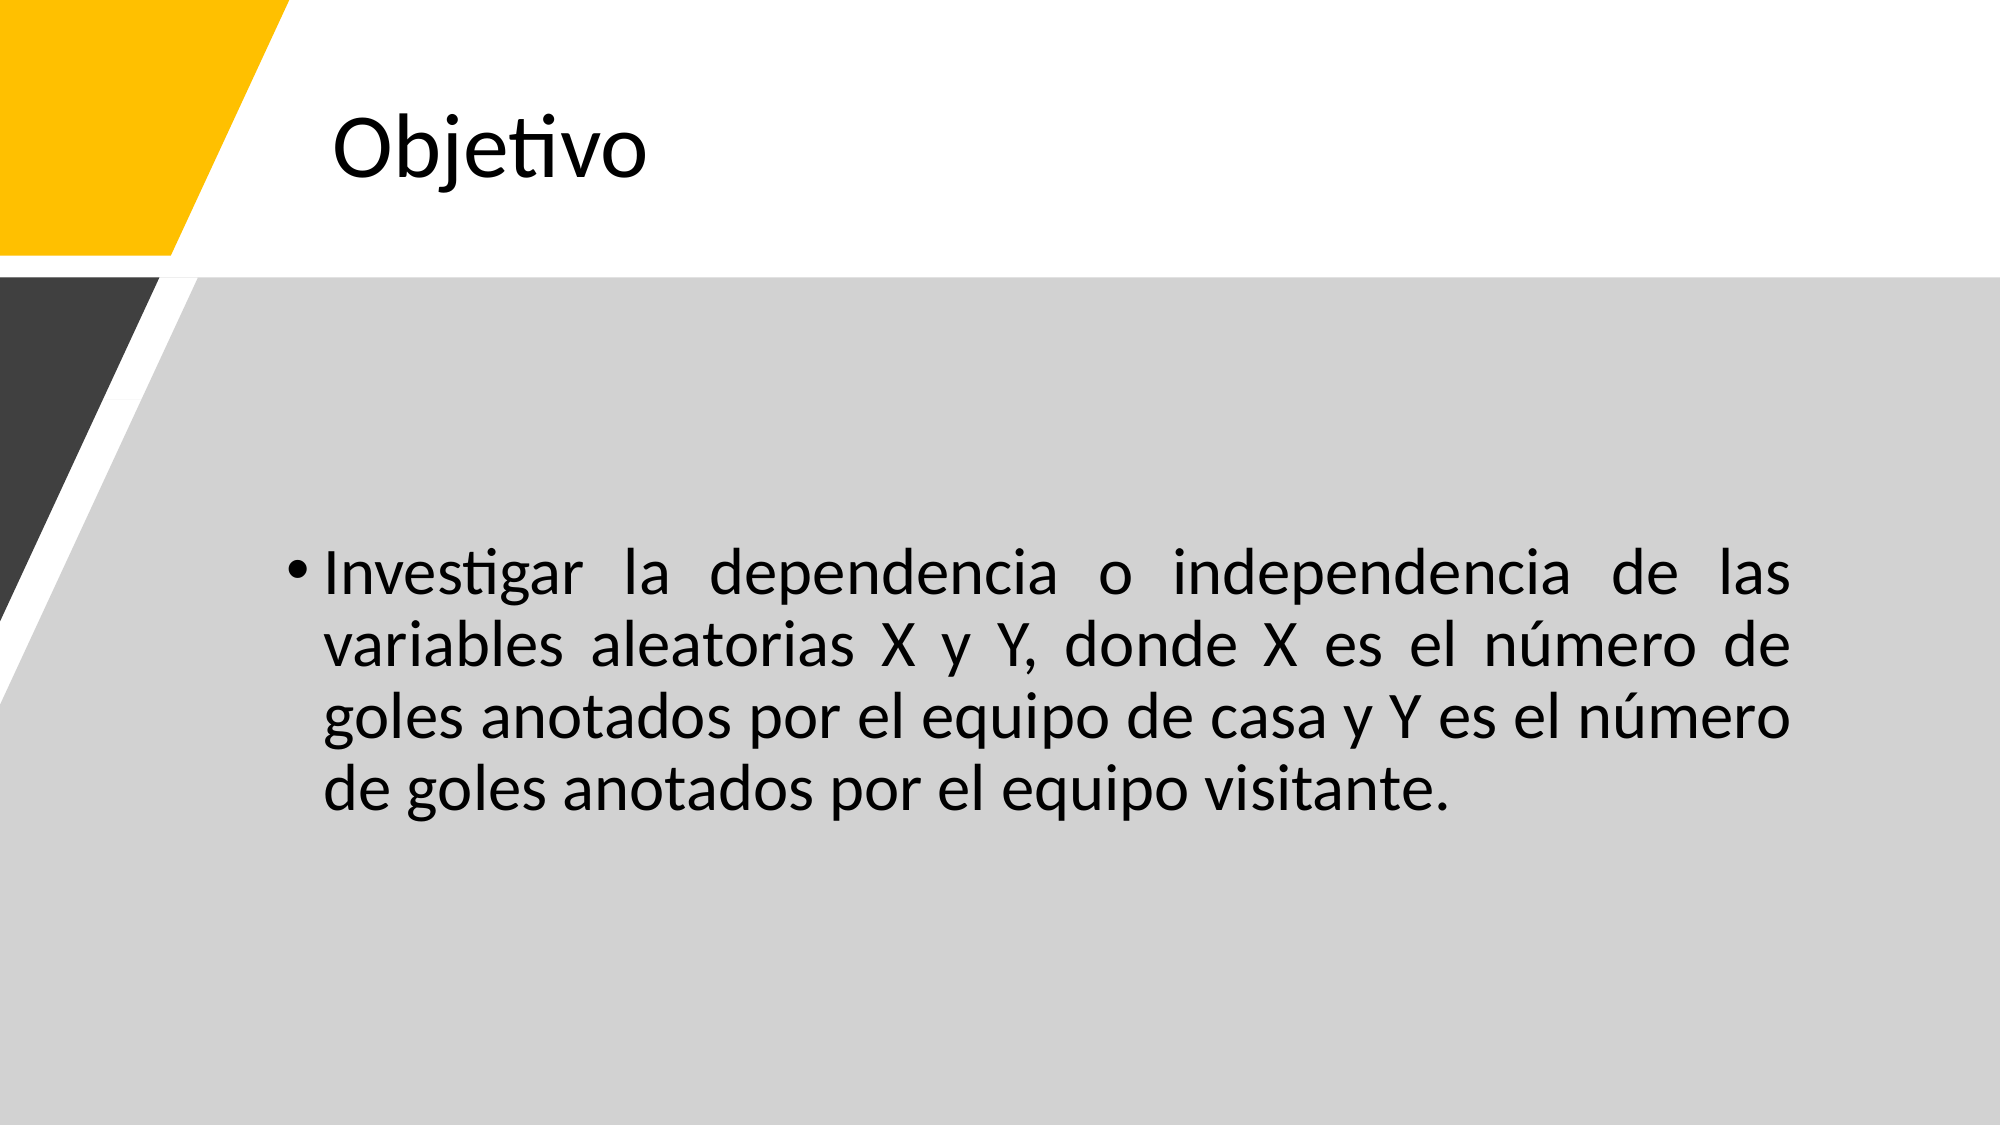

# Objetivo

Investigar la dependencia o independencia de las variables aleatorias X y Y, donde X es el número de goles anotados por el equipo de casa y Y es el número de goles anotados por el equipo visitante.